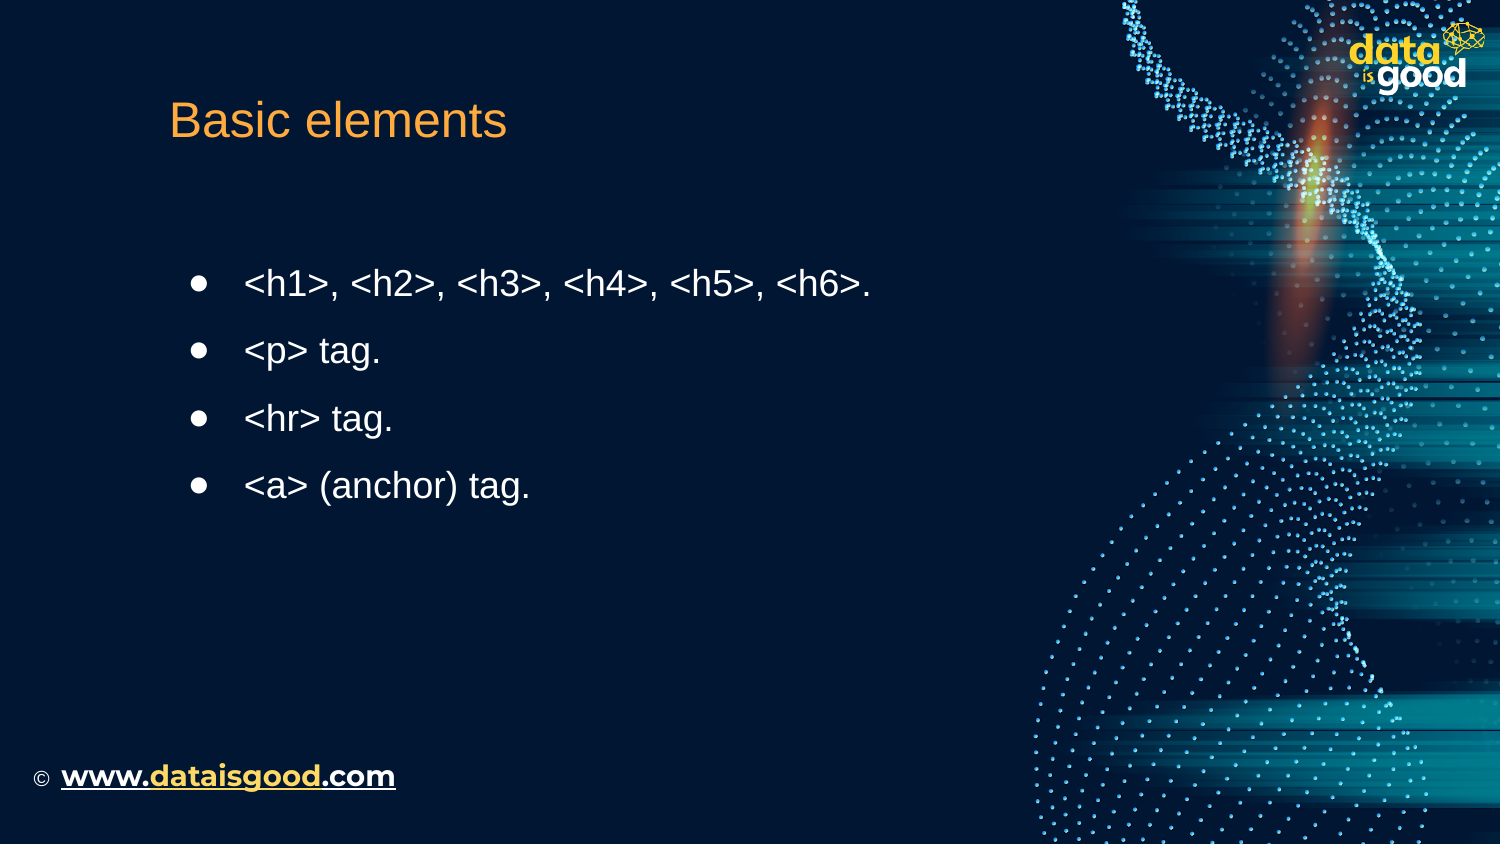

# Basic elements
<h1>, <h2>, <h3>, <h4>, <h5>, <h6>.
<p> tag.
<hr> tag.
<a> (anchor) tag.